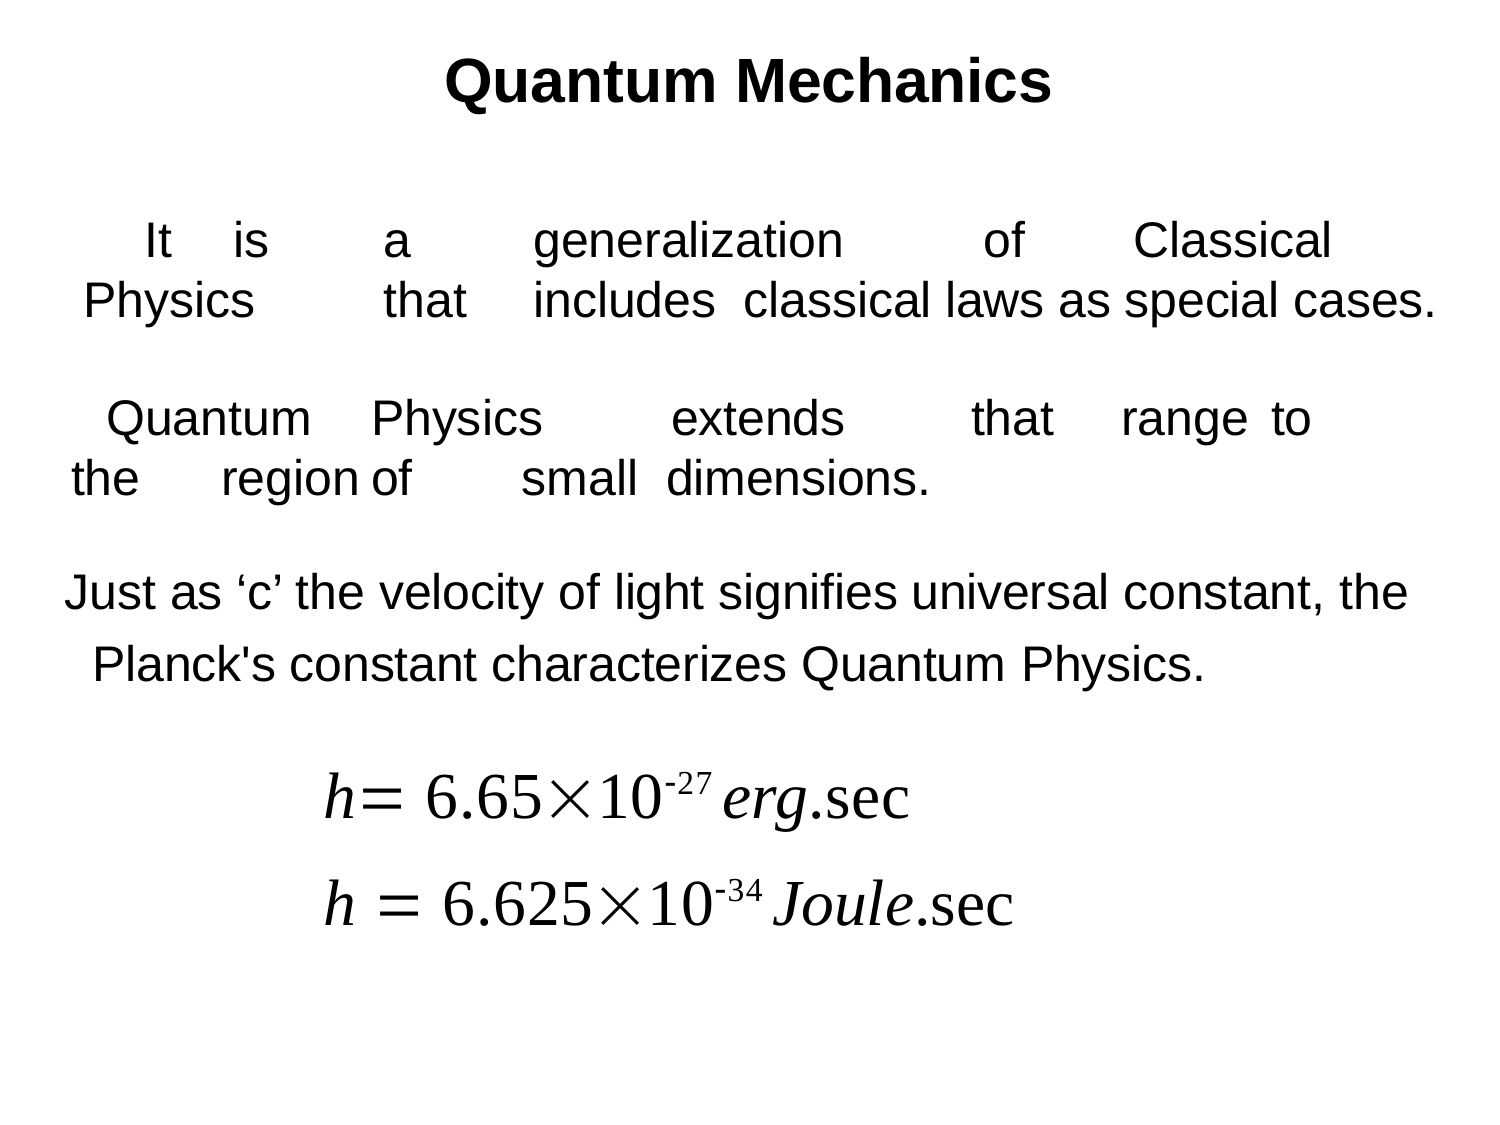

# Quantum Mechanics
It	is	a	generalization	of	Classical	Physics	that	includes  classical laws as special cases.

Quantum	Physics	extends	that	range	to	the	region	of	small  dimensions.
Just as ‘c’ the velocity of light signifies universal constant, the  Planck's constant characterizes Quantum Physics.

h= 6.65×10−27 erg.sec
h = 6.625×10−34 Joule.sec